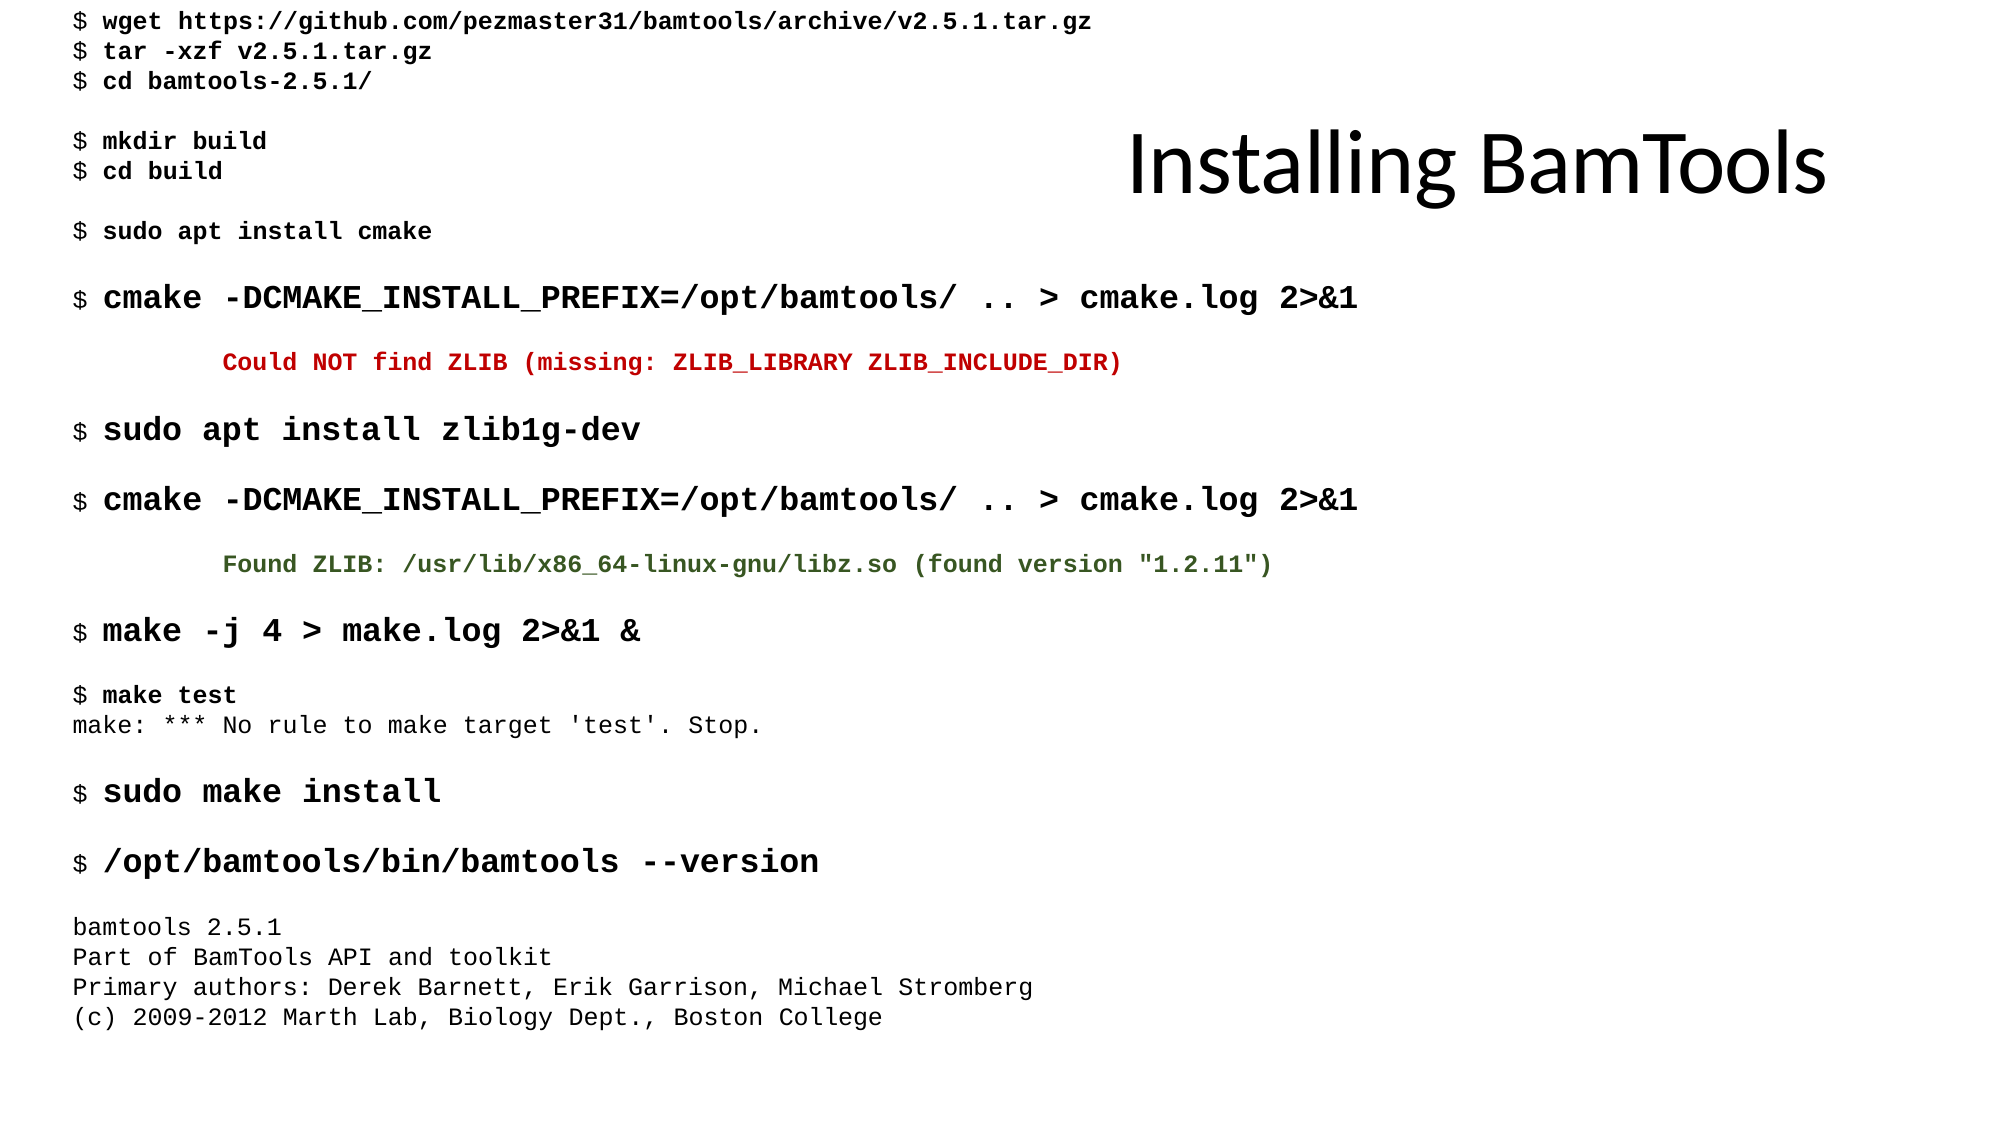

$ wget https://github.com/pezmaster31/bamtools/archive/v2.5.1.tar.gz
$ tar -xzf v2.5.1.tar.gz
$ cd bamtools-2.5.1/
Installing BamTools
$ mkdir build
$ cd build
$ sudo apt install cmake

$ cmake -DCMAKE_INSTALL_PREFIX=/opt/bamtools/ .. > cmake.log 2>&1
Could NOT find ZLIB (missing: ZLIB_LIBRARY ZLIB_INCLUDE_DIR)

$ sudo apt install zlib1g-dev
$ cmake -DCMAKE_INSTALL_PREFIX=/opt/bamtools/ .. > cmake.log 2>&1
Found ZLIB: /usr/lib/x86_64-linux-gnu/libz.so (found version "1.2.11")

$ make -j 4 > make.log 2>&1 &
$ make test
make: *** No rule to make target 'test'. Stop.

$ sudo make install
$ /opt/bamtools/bin/bamtools --version
bamtools 2.5.1
Part of BamTools API and toolkit
Primary authors: Derek Barnett, Erik Garrison, Michael Stromberg
(c) 2009-2012 Marth Lab, Biology Dept., Boston College